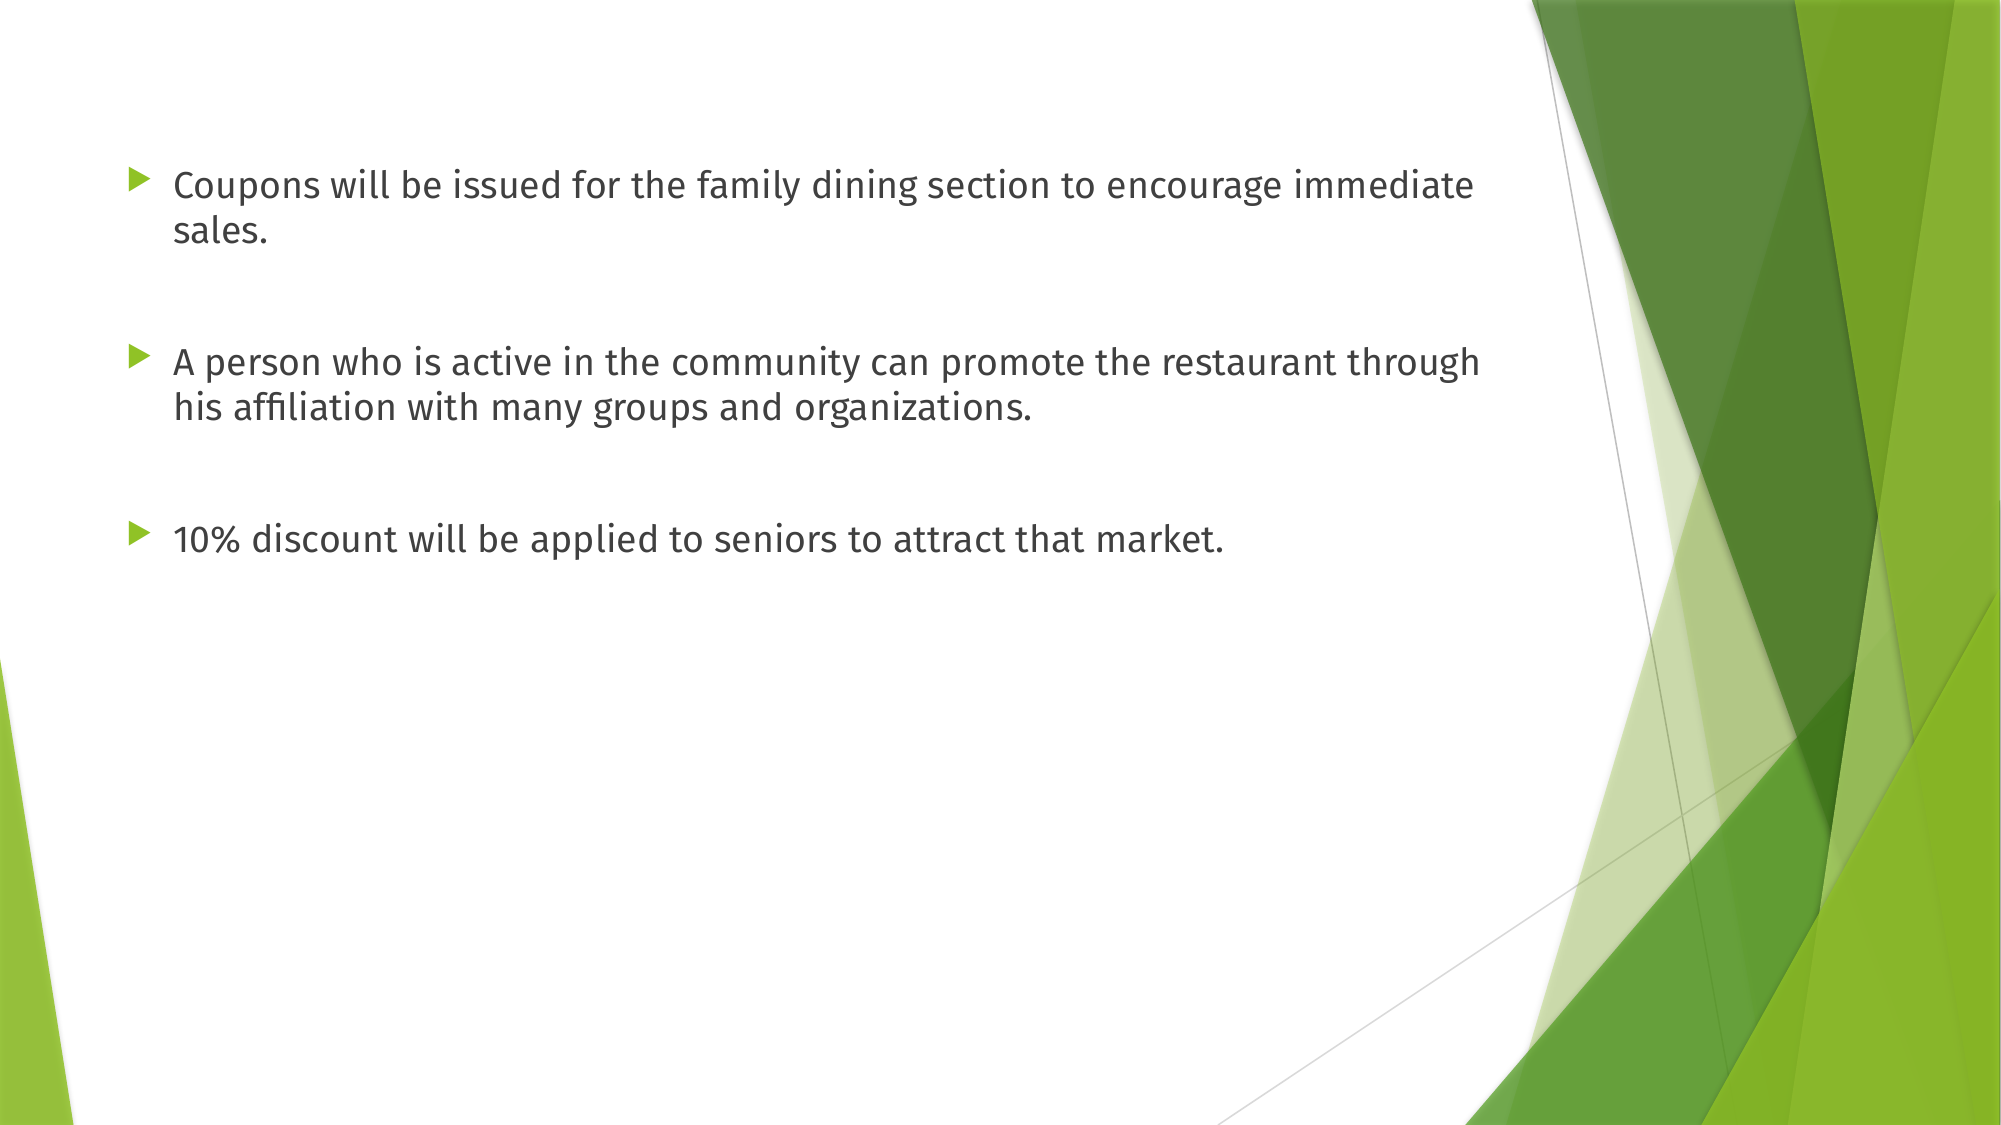

Coupons will be issued for the family dining section to encourage immediate sales.

A person who is active in the community can promote the restaurant through his affiliation with many groups and organizations.

10% discount will be applied to seniors to attract that market.